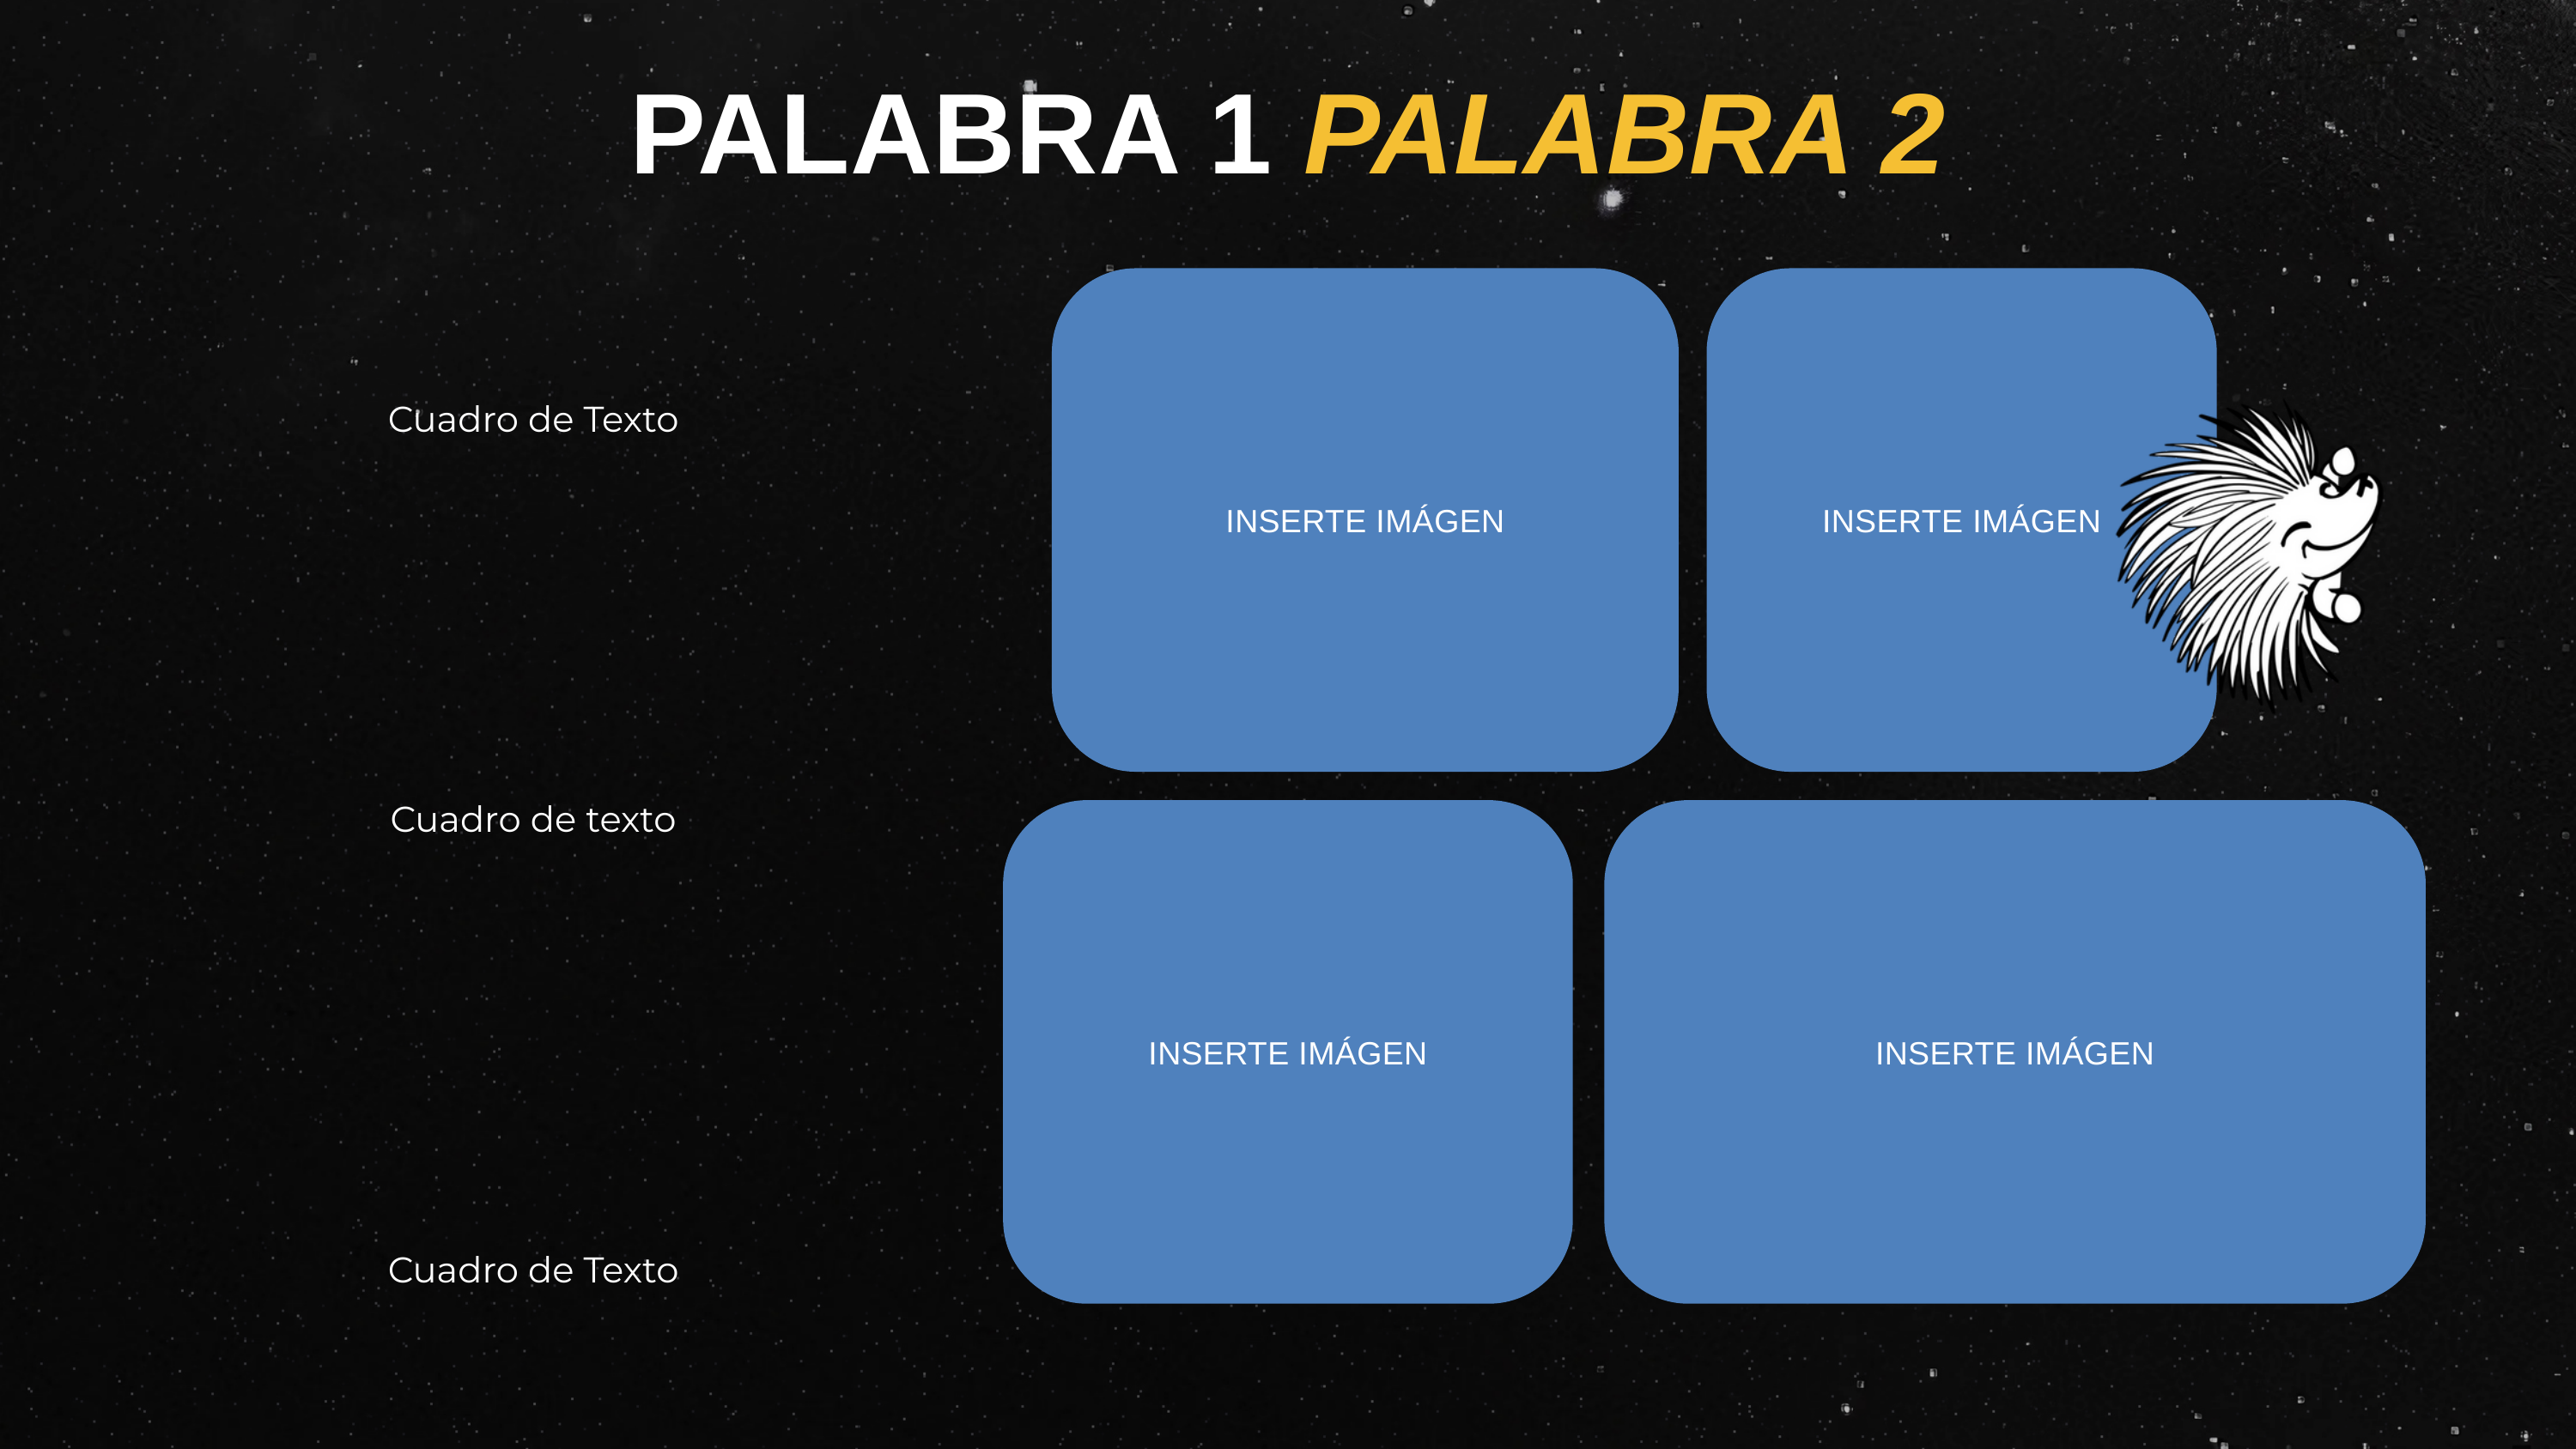

PALABRA 1 PALABRA 2

INSERTE IMÁGEN

INSERTE IMÁGEN

Cuadro de Texto

Cuadro de texto

Cuadro de Texto

INSERTE IMÁGEN

INSERTE IMÁGEN